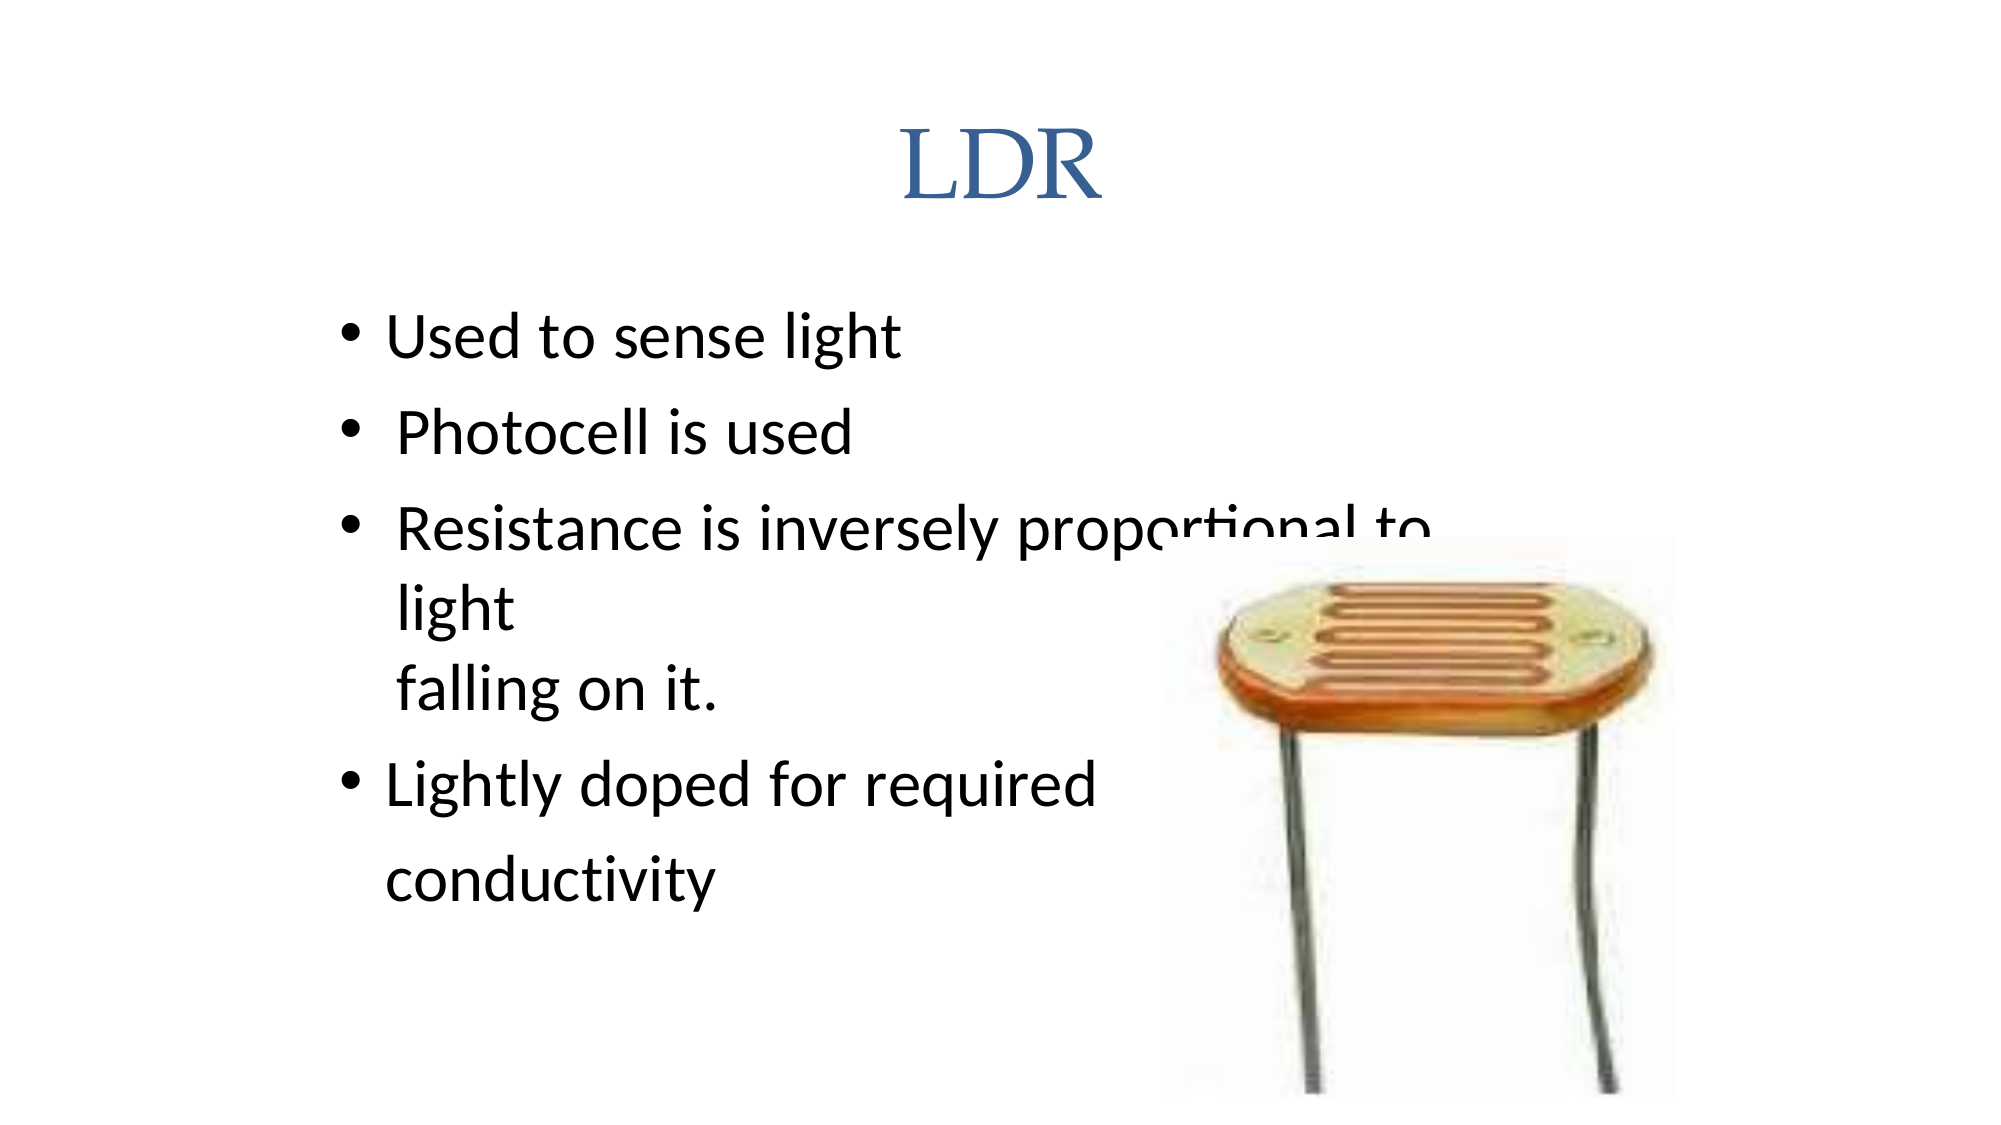

LDR
Used to sense light
Photocell is used
Resistance is inversely proportional to light
falling on it.
Lightly doped for required conductivity